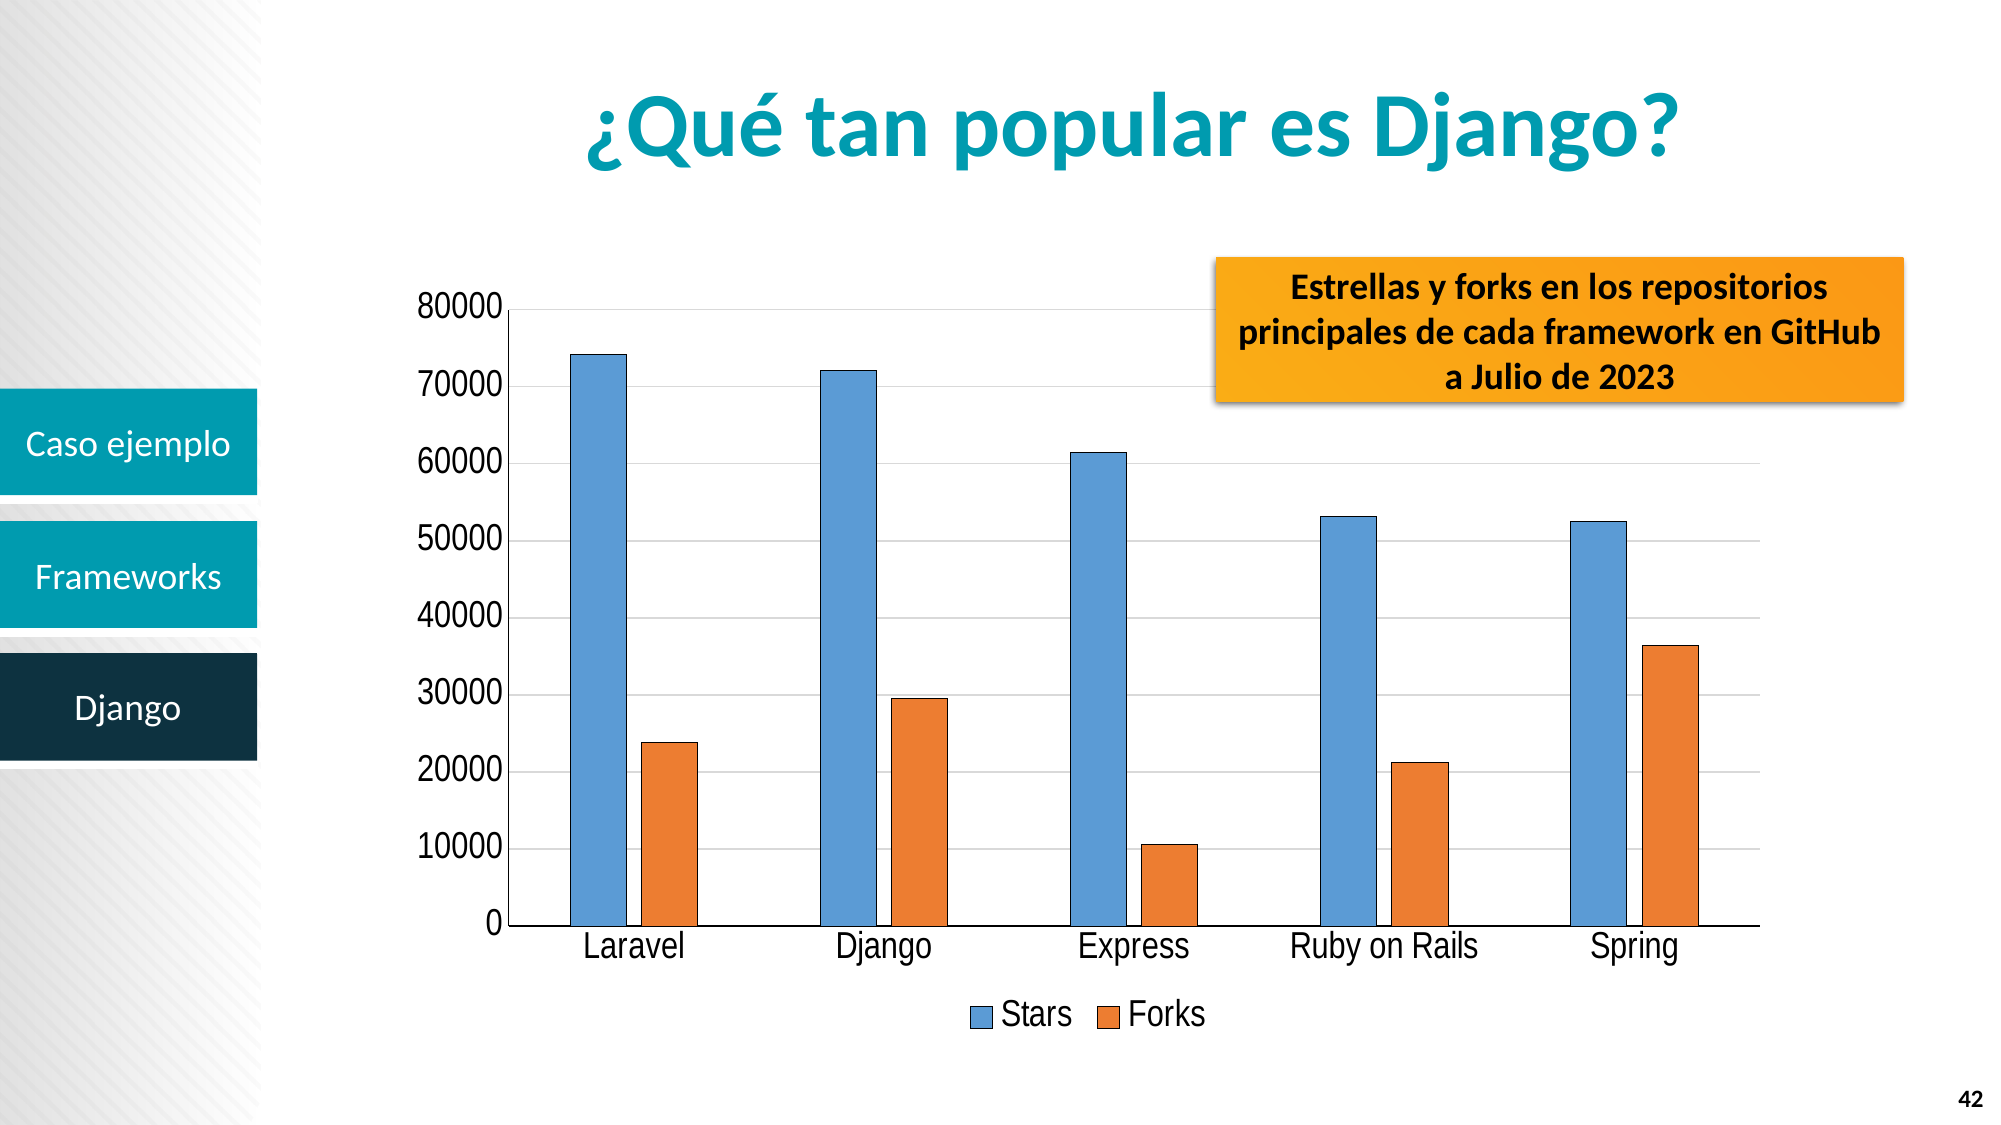

# ¿Qué tan popular es Django?
Estrellas y forks en los repositorios principales de cada framework en GitHub a Julio de 2023

### Chart

| Category | Stars | Forks |
|---|---|---|
| Laravel | 74117.0 | 23849.0 |
| Django | 72096.0 | 29587.0 |
| Express | 61437.0 | 10535.0 |
| Ruby on Rails | 53202.0 | 21225.0 |
| Spring | 52530.0 | 36461.0 |
Django
42